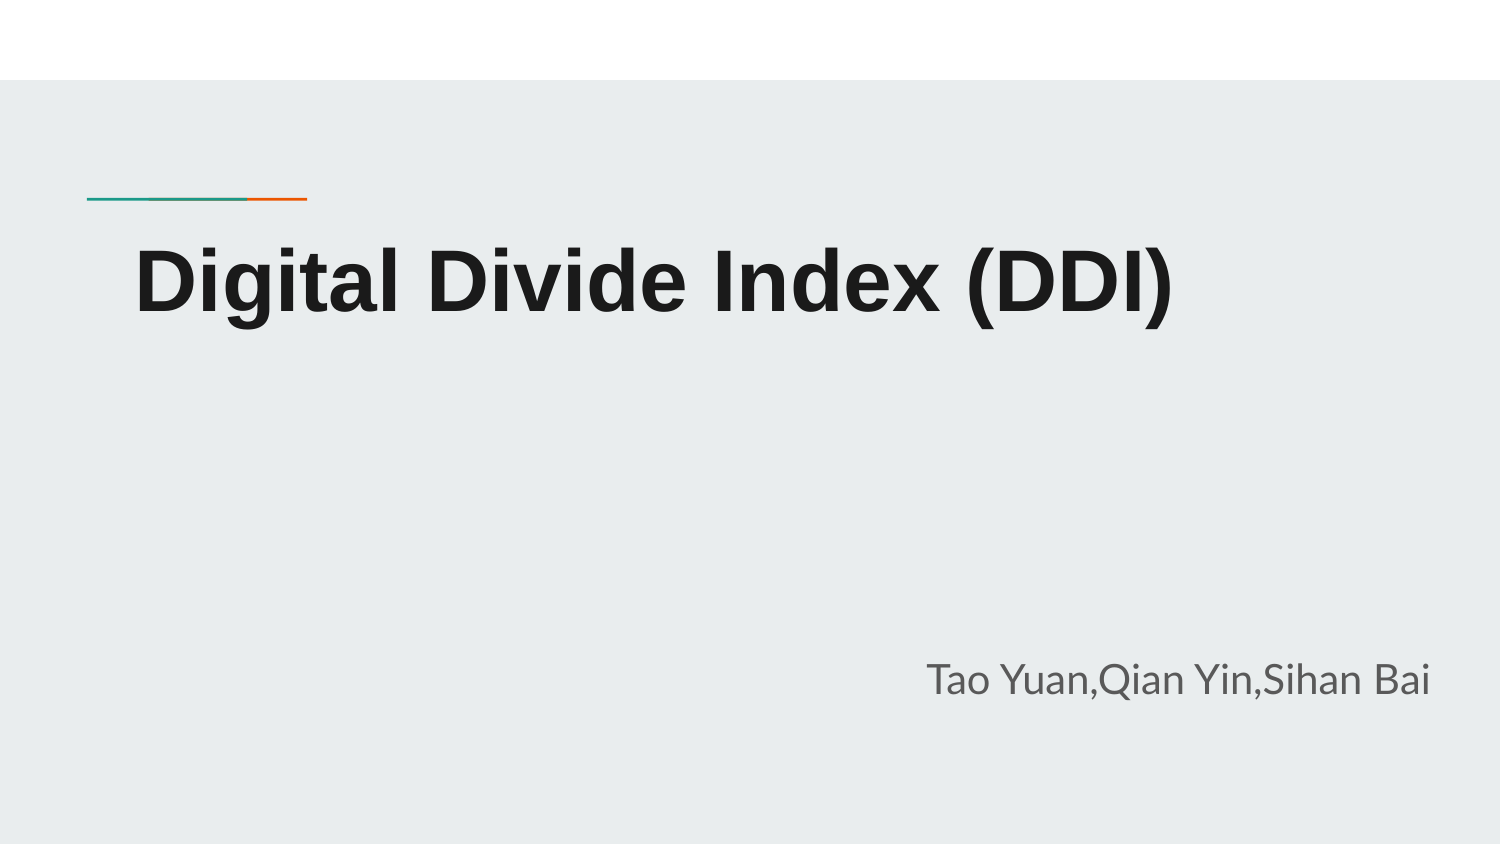

# Digital Divide Index (DDI)
                                                                                Tao Yuan,Qian Yin,Sihan Bai